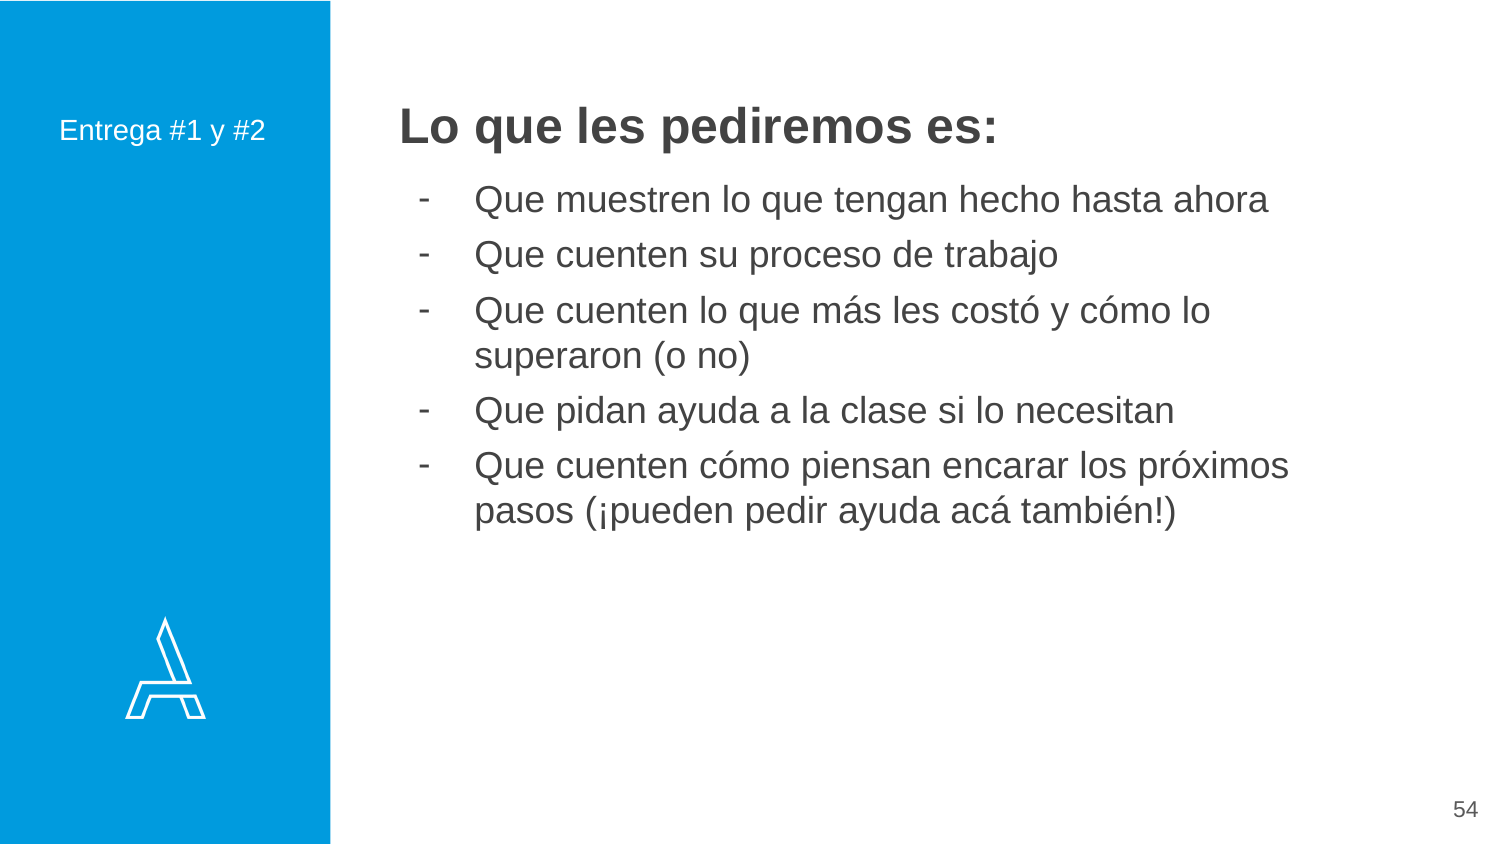

Lo que les pediremos es:
Que muestren lo que tengan hecho hasta ahora
Que cuenten su proceso de trabajo
Que cuenten lo que más les costó y cómo lo superaron (o no)
Que pidan ayuda a la clase si lo necesitan
Que cuenten cómo piensan encarar los próximos pasos (¡pueden pedir ayuda acá también!)
# Entrega #1 y #2
54